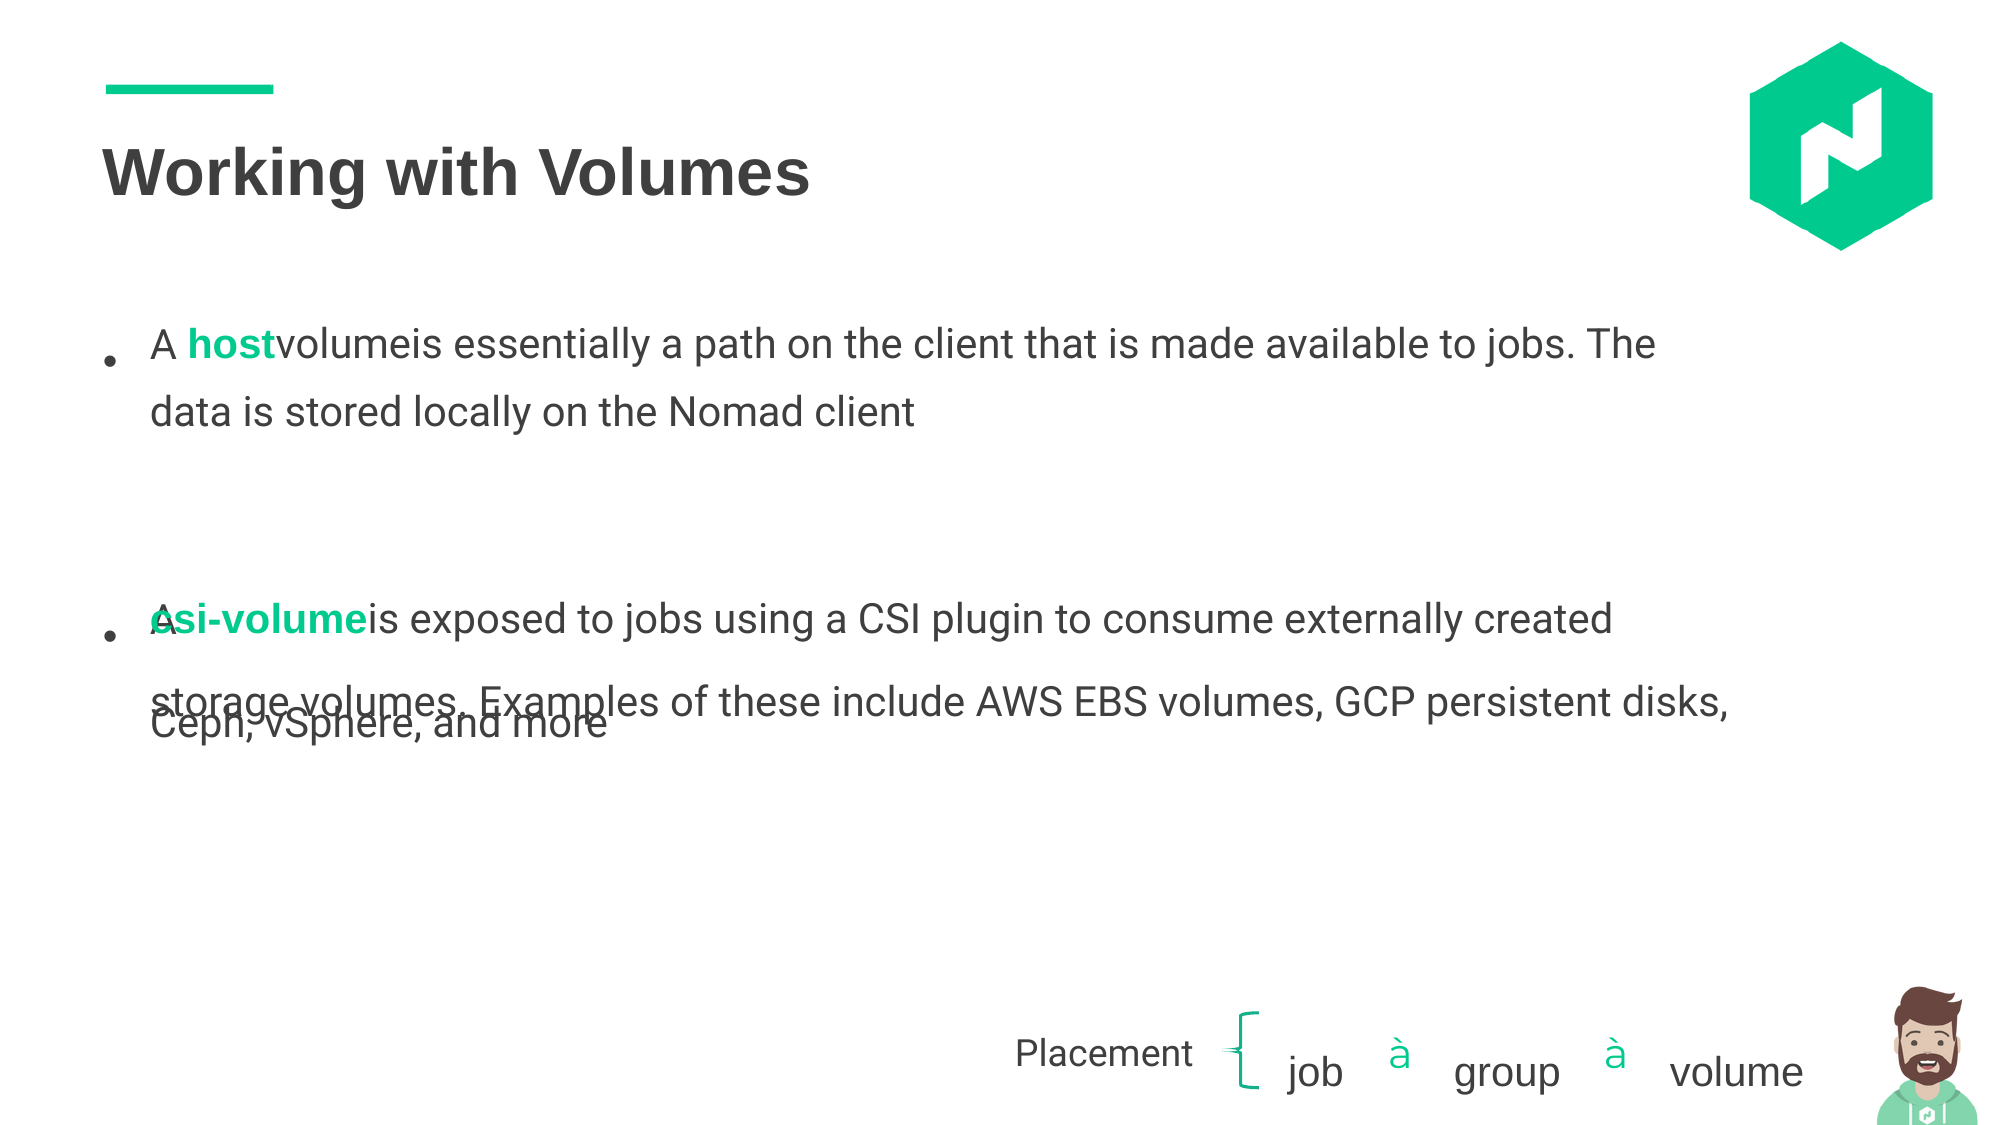

Working with Volumes
•
hostvolumeis essentially a path on the client that is made available to jobs. The
A
data is stored locally on the Nomad client
•
csi-volumeis exposed to jobs using a CSI plugin to consume externally created
storage volumes. Examples of these include AWS EBS volumes, GCP persistent disks,
Ceph, vSphere, and more
A

à
à
Placement
job
group
volume